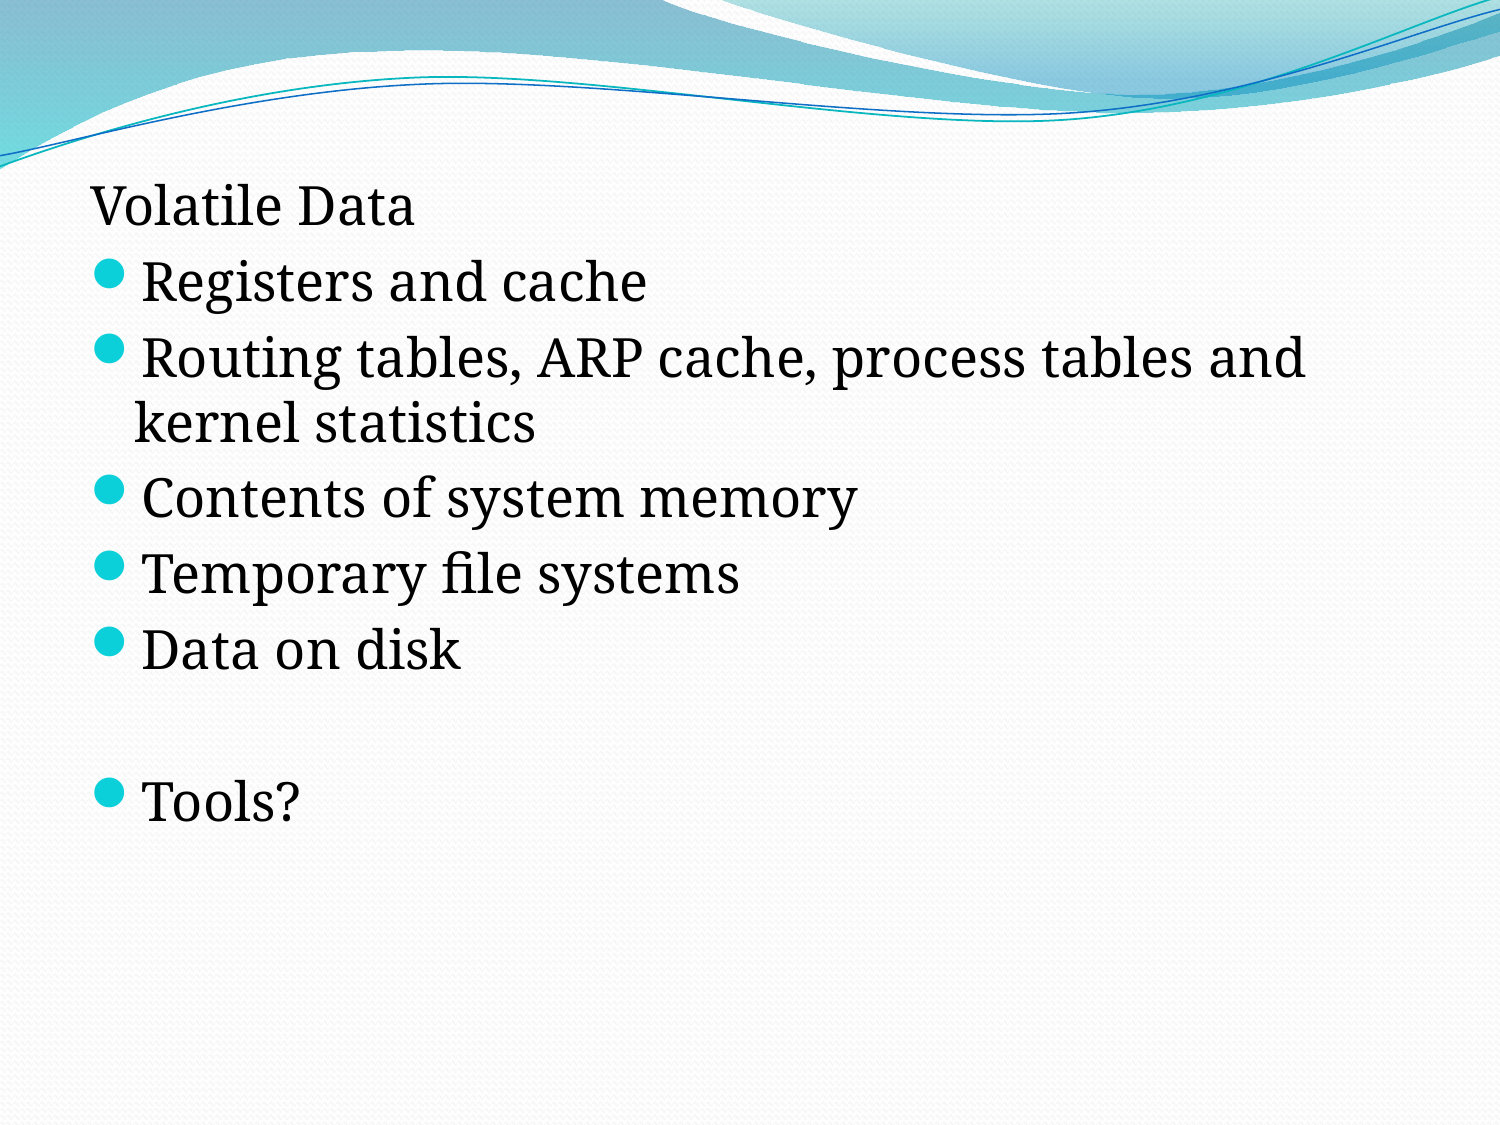

Volatile Data
Registers and cache
Routing tables, ARP cache, process tables and kernel statistics
Contents of system memory
Temporary file systems
Data on disk

Tools?